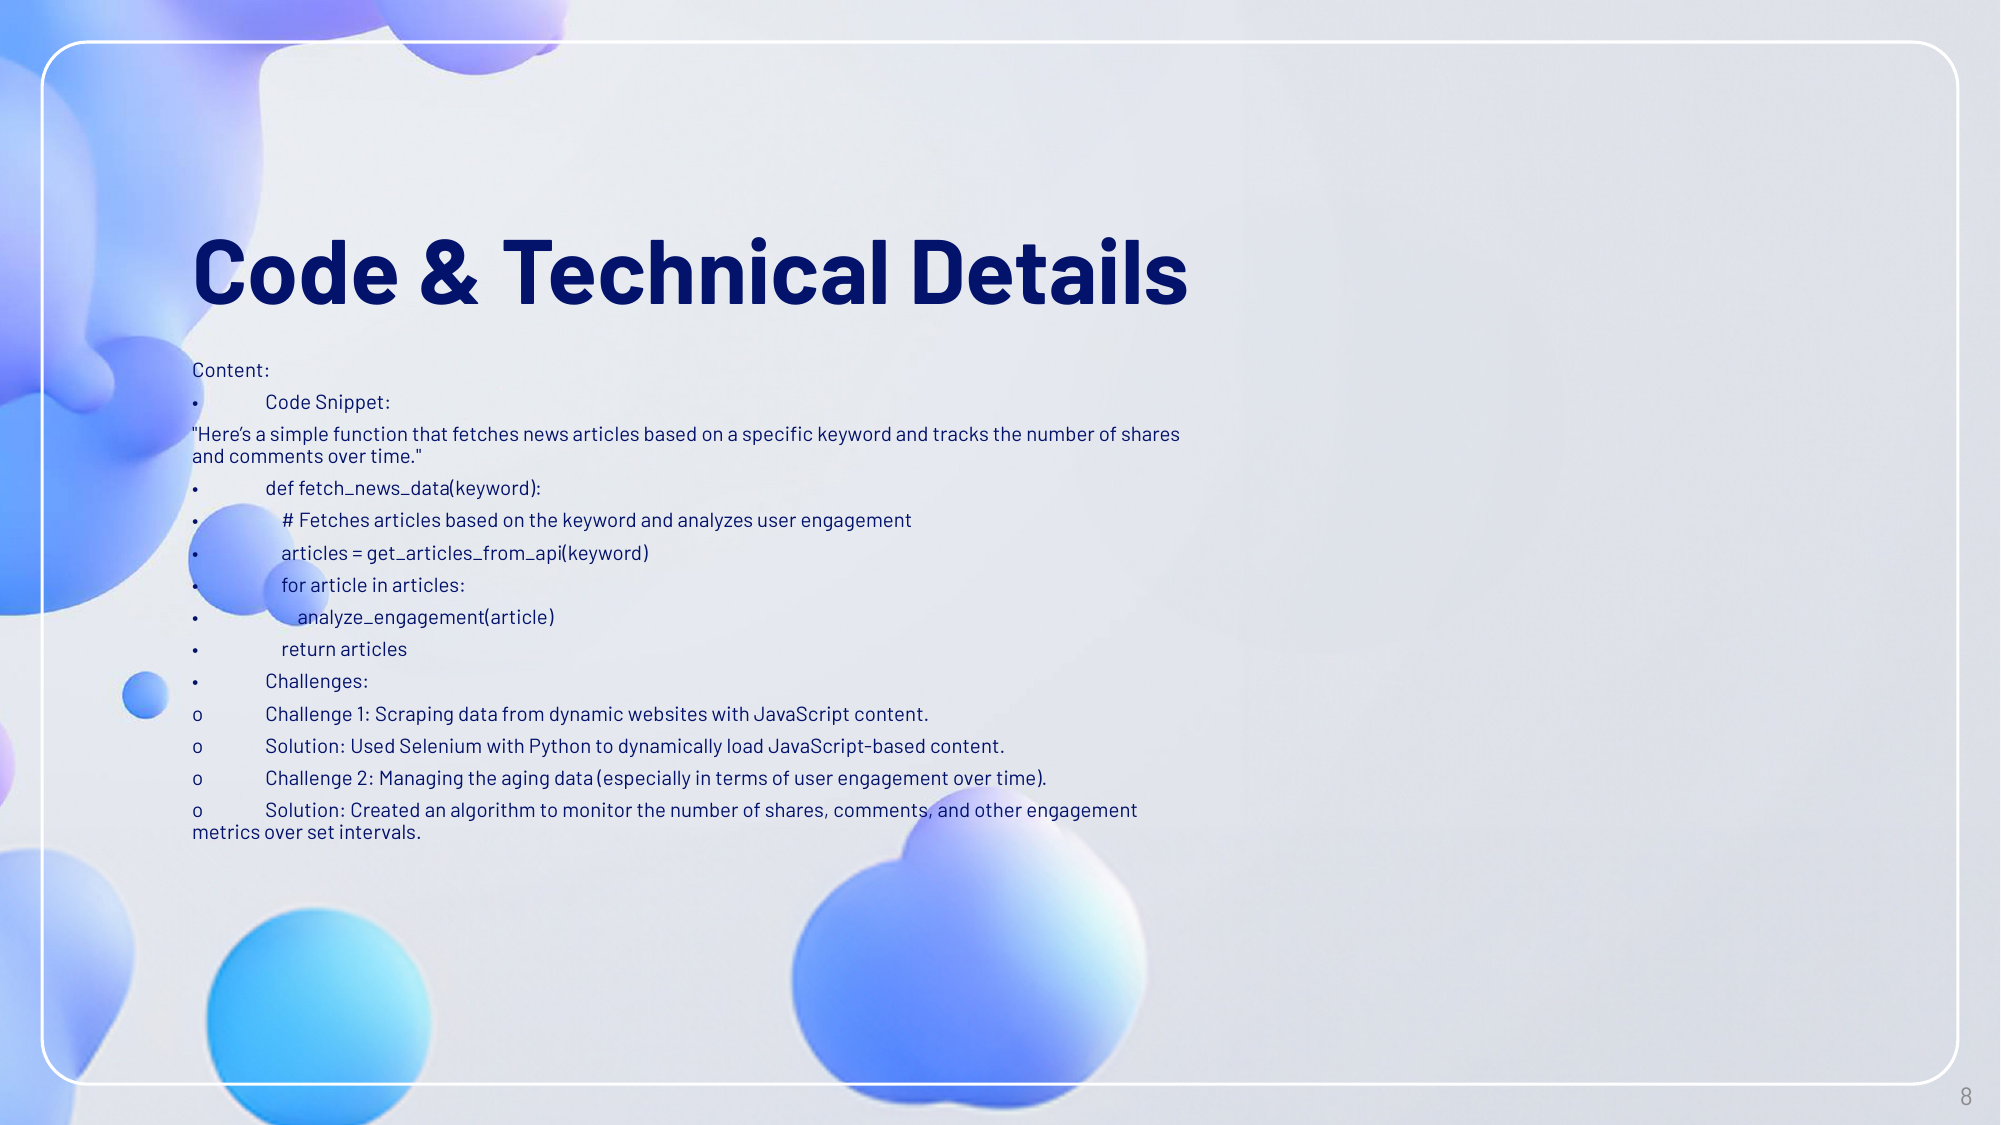

# Code & Technical Details
Content:
•	Code Snippet:
"Here’s a simple function that fetches news articles based on a specific keyword and tracks the number of shares and comments over time."
•	def fetch_news_data(keyword):
•	    # Fetches articles based on the keyword and analyzes user engagement
•	    articles = get_articles_from_api(keyword)
•	    for article in articles:
•	        analyze_engagement(article)
•	    return articles
•	Challenges:
o	Challenge 1: Scraping data from dynamic websites with JavaScript content.
o	Solution: Used Selenium with Python to dynamically load JavaScript-based content.
o	Challenge 2: Managing the aging data (especially in terms of user engagement over time).
o	Solution: Created an algorithm to monitor the number of shares, comments, and other engagement metrics over set intervals.
8